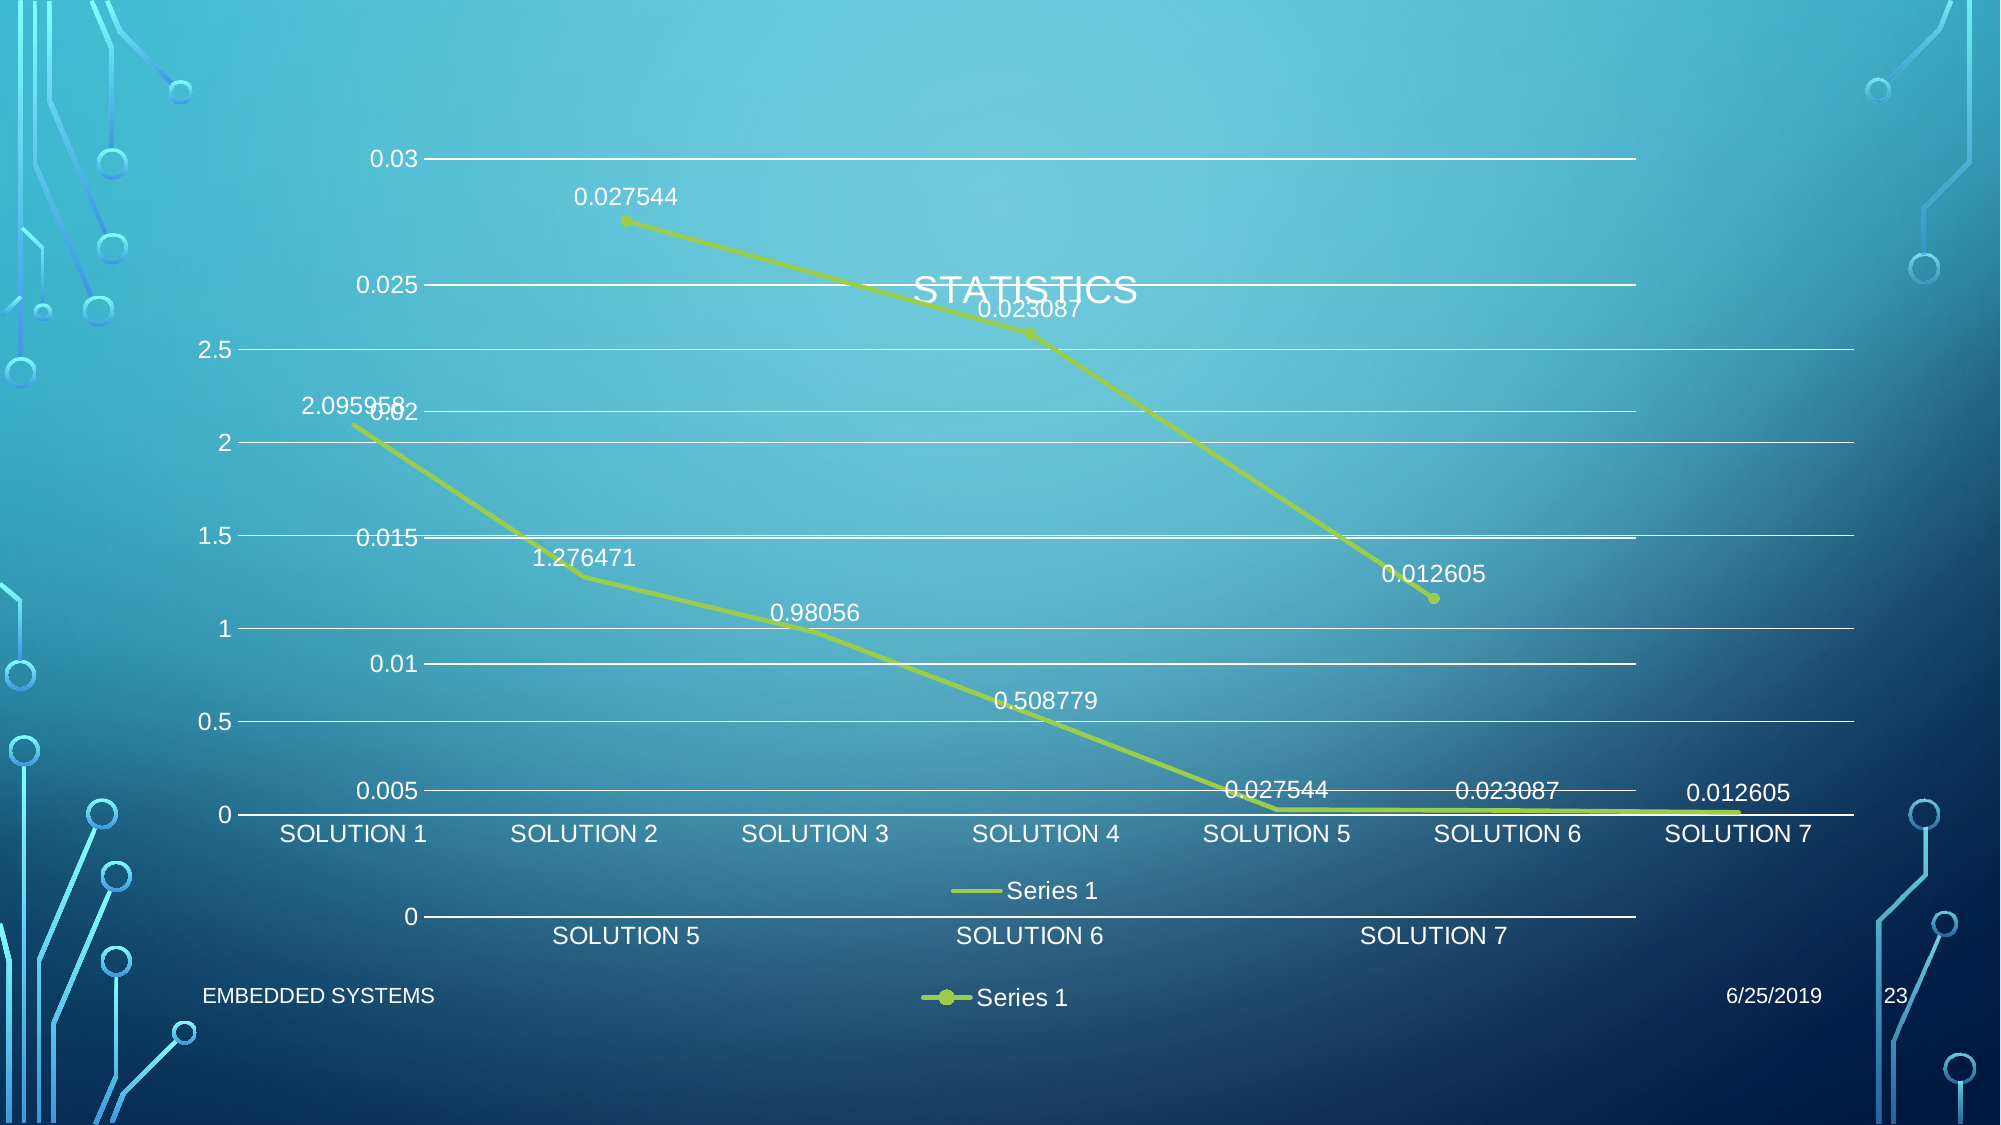

### Chart

| Category | Series 1 |
|---|---|
| SOLUTION 5 | 0.027544 |
| SOLUTION 6 | 0.023087 |
| SOLUTION 7 | 0.012605 |

### Chart: STATISTICS

| Category | Series 1 |
|---|---|
| SOLUTION 1 | 2.095958 |
| SOLUTION 2 | 1.276471 |
| SOLUTION 3 | 0.98056 |
| SOLUTION 4 | 0.508779 |
| SOLUTION 5 | 0.027544 |
| SOLUTION 6 | 0.023087 |
| SOLUTION 7 | 0.012605 |
6/25/2019
23
EMBEDDED SYSTEMS